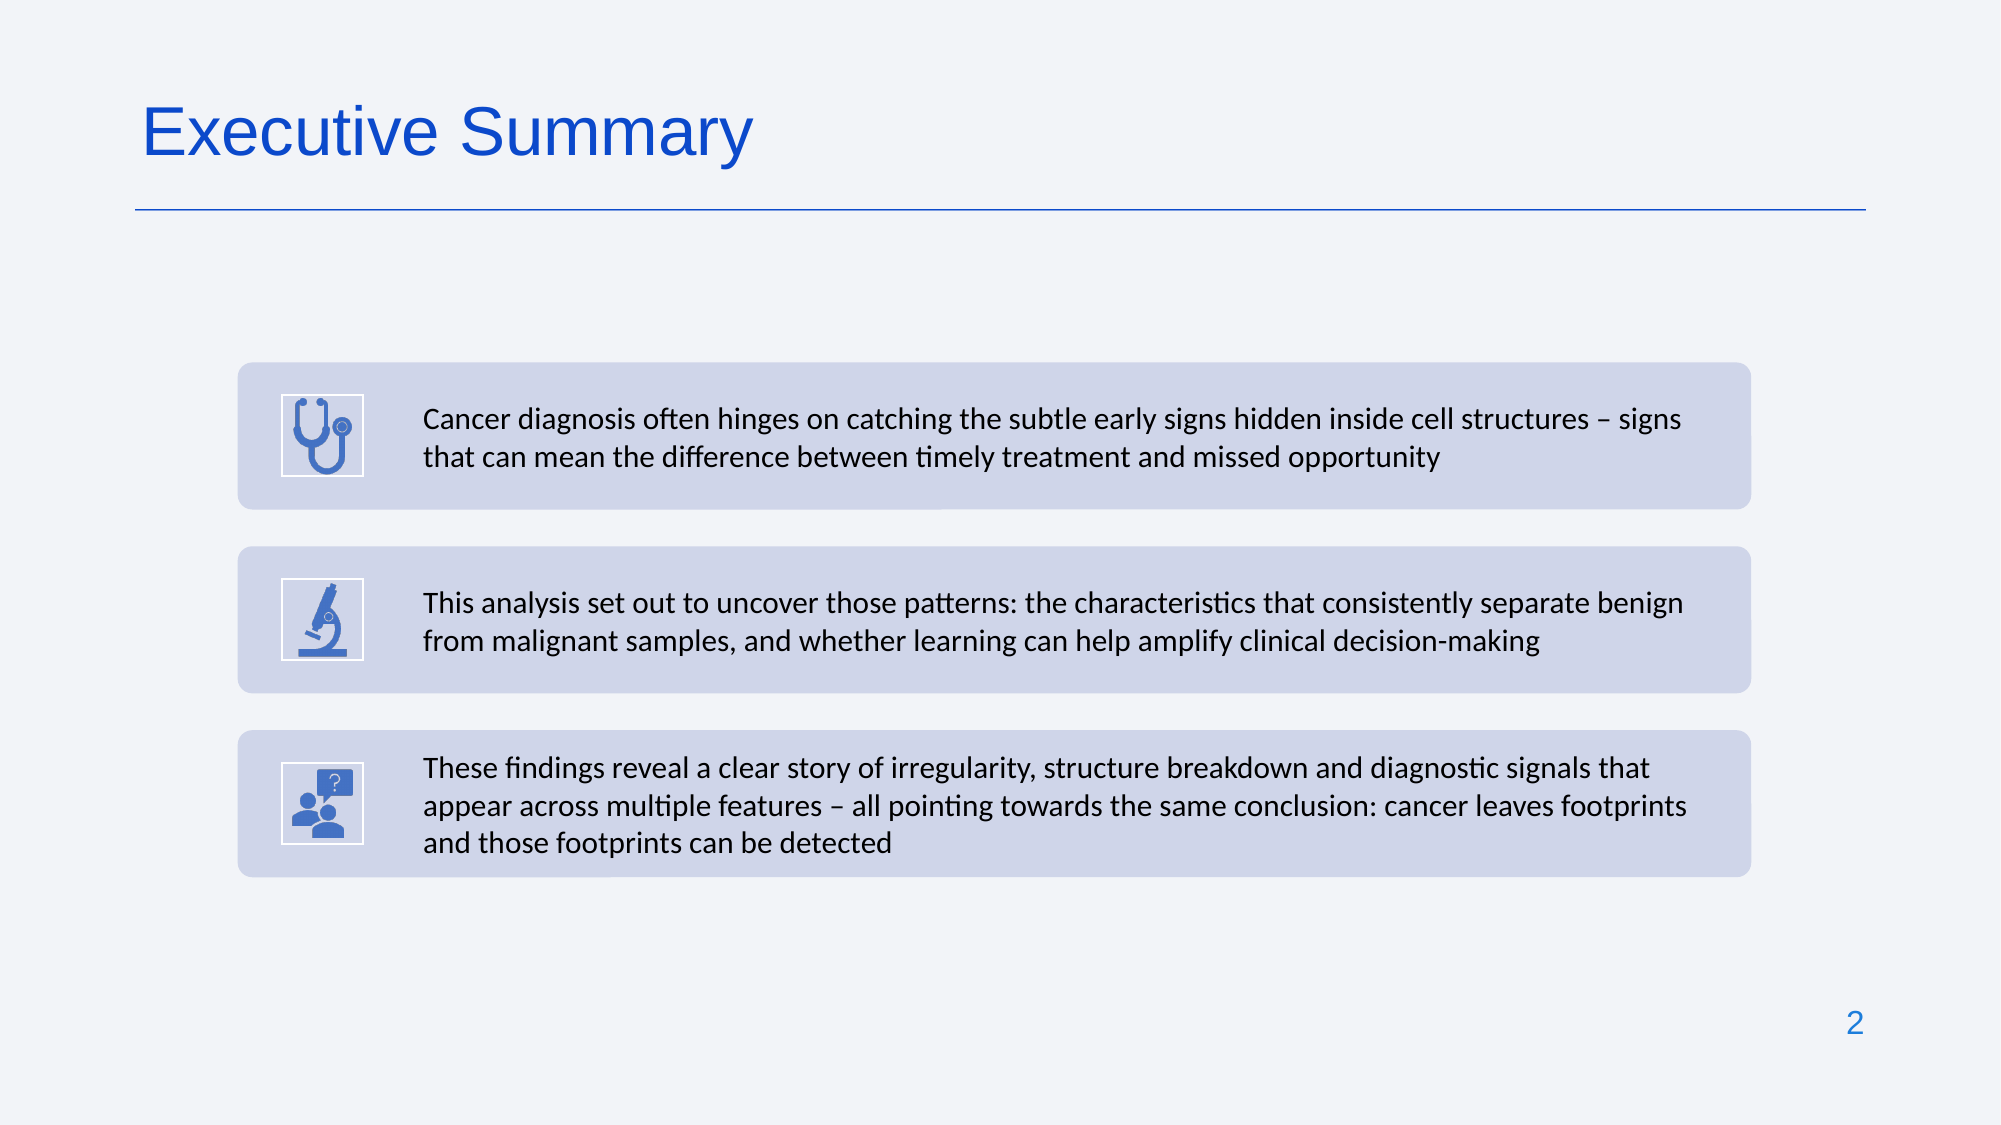

Executive Summary
Cancer diagnosis often hinges on catching the subtle early signs hidden inside cell structures – signs that can mean the difference between timely treatment and missed opportunity
This analysis set out to uncover those patterns: the characteristics that consistently separate benign from malignant samples, and whether learning can help amplify clinical decision-making
These findings reveal a clear story of irregularity, structure breakdown and diagnostic signals that appear across multiple features – all pointing towards the same conclusion: cancer leaves footprints and those footprints can be detected
2